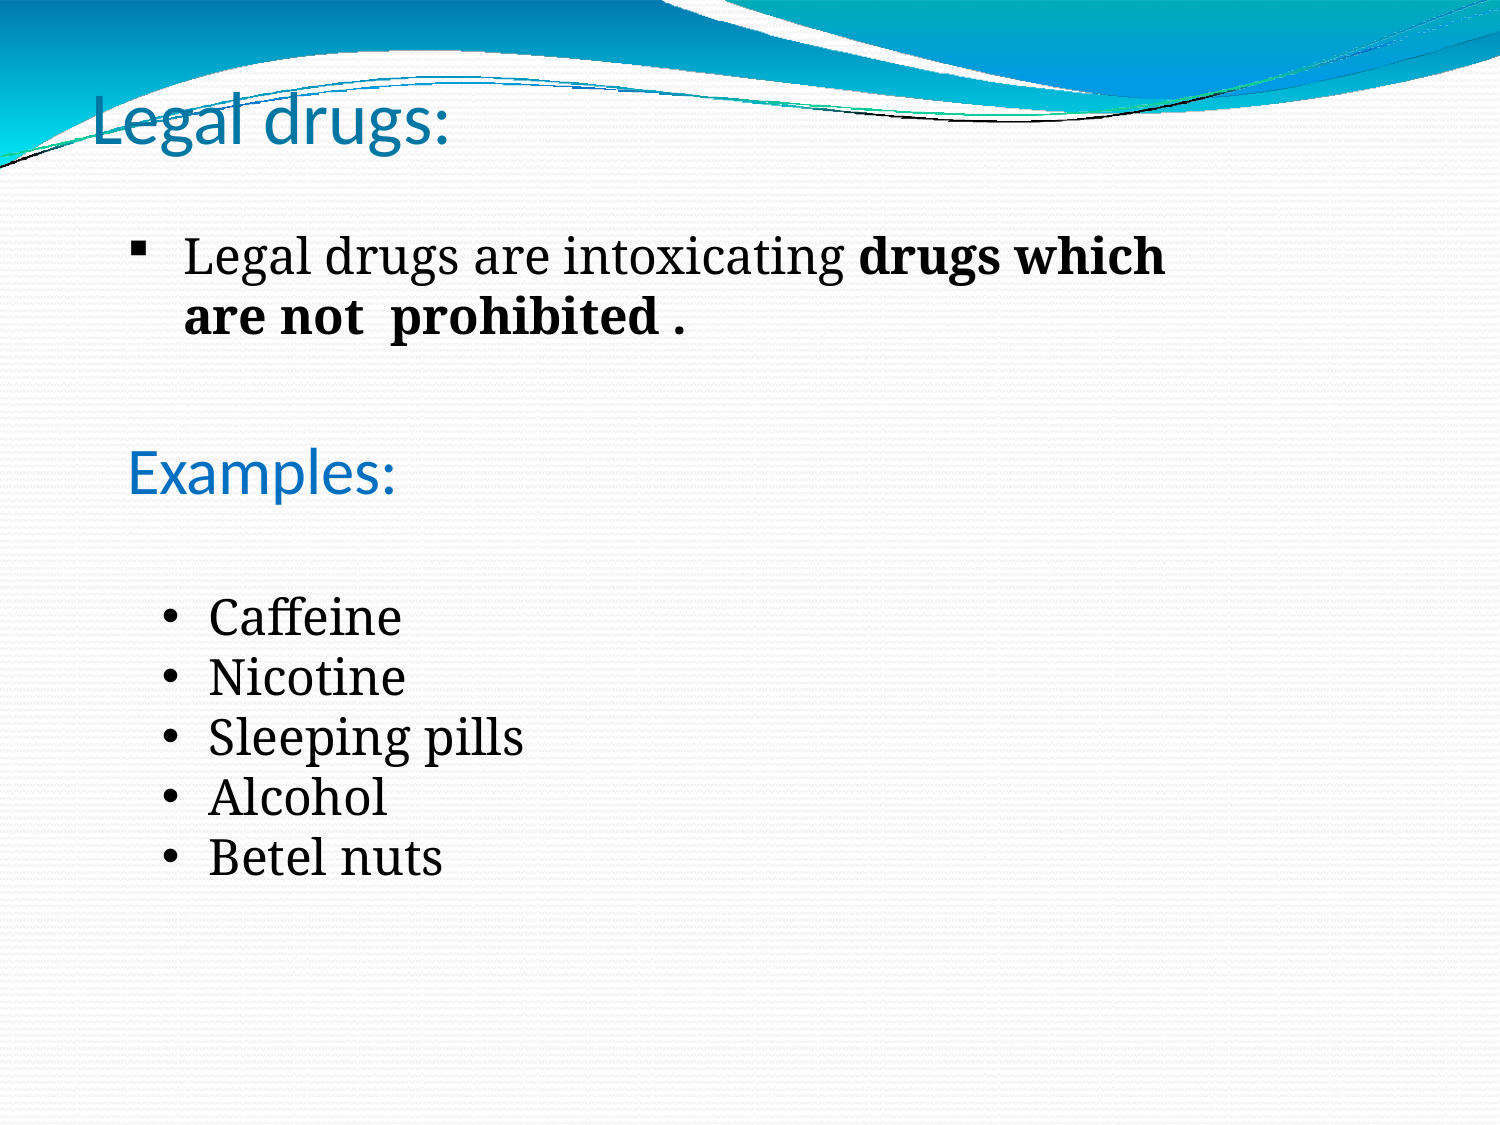

# Legal drugs:
Legal drugs are intoxicating drugs which	are not  prohibited .

Examples:

Caffeine
Nicotine
Sleeping pills
Alcohol
Betel nuts